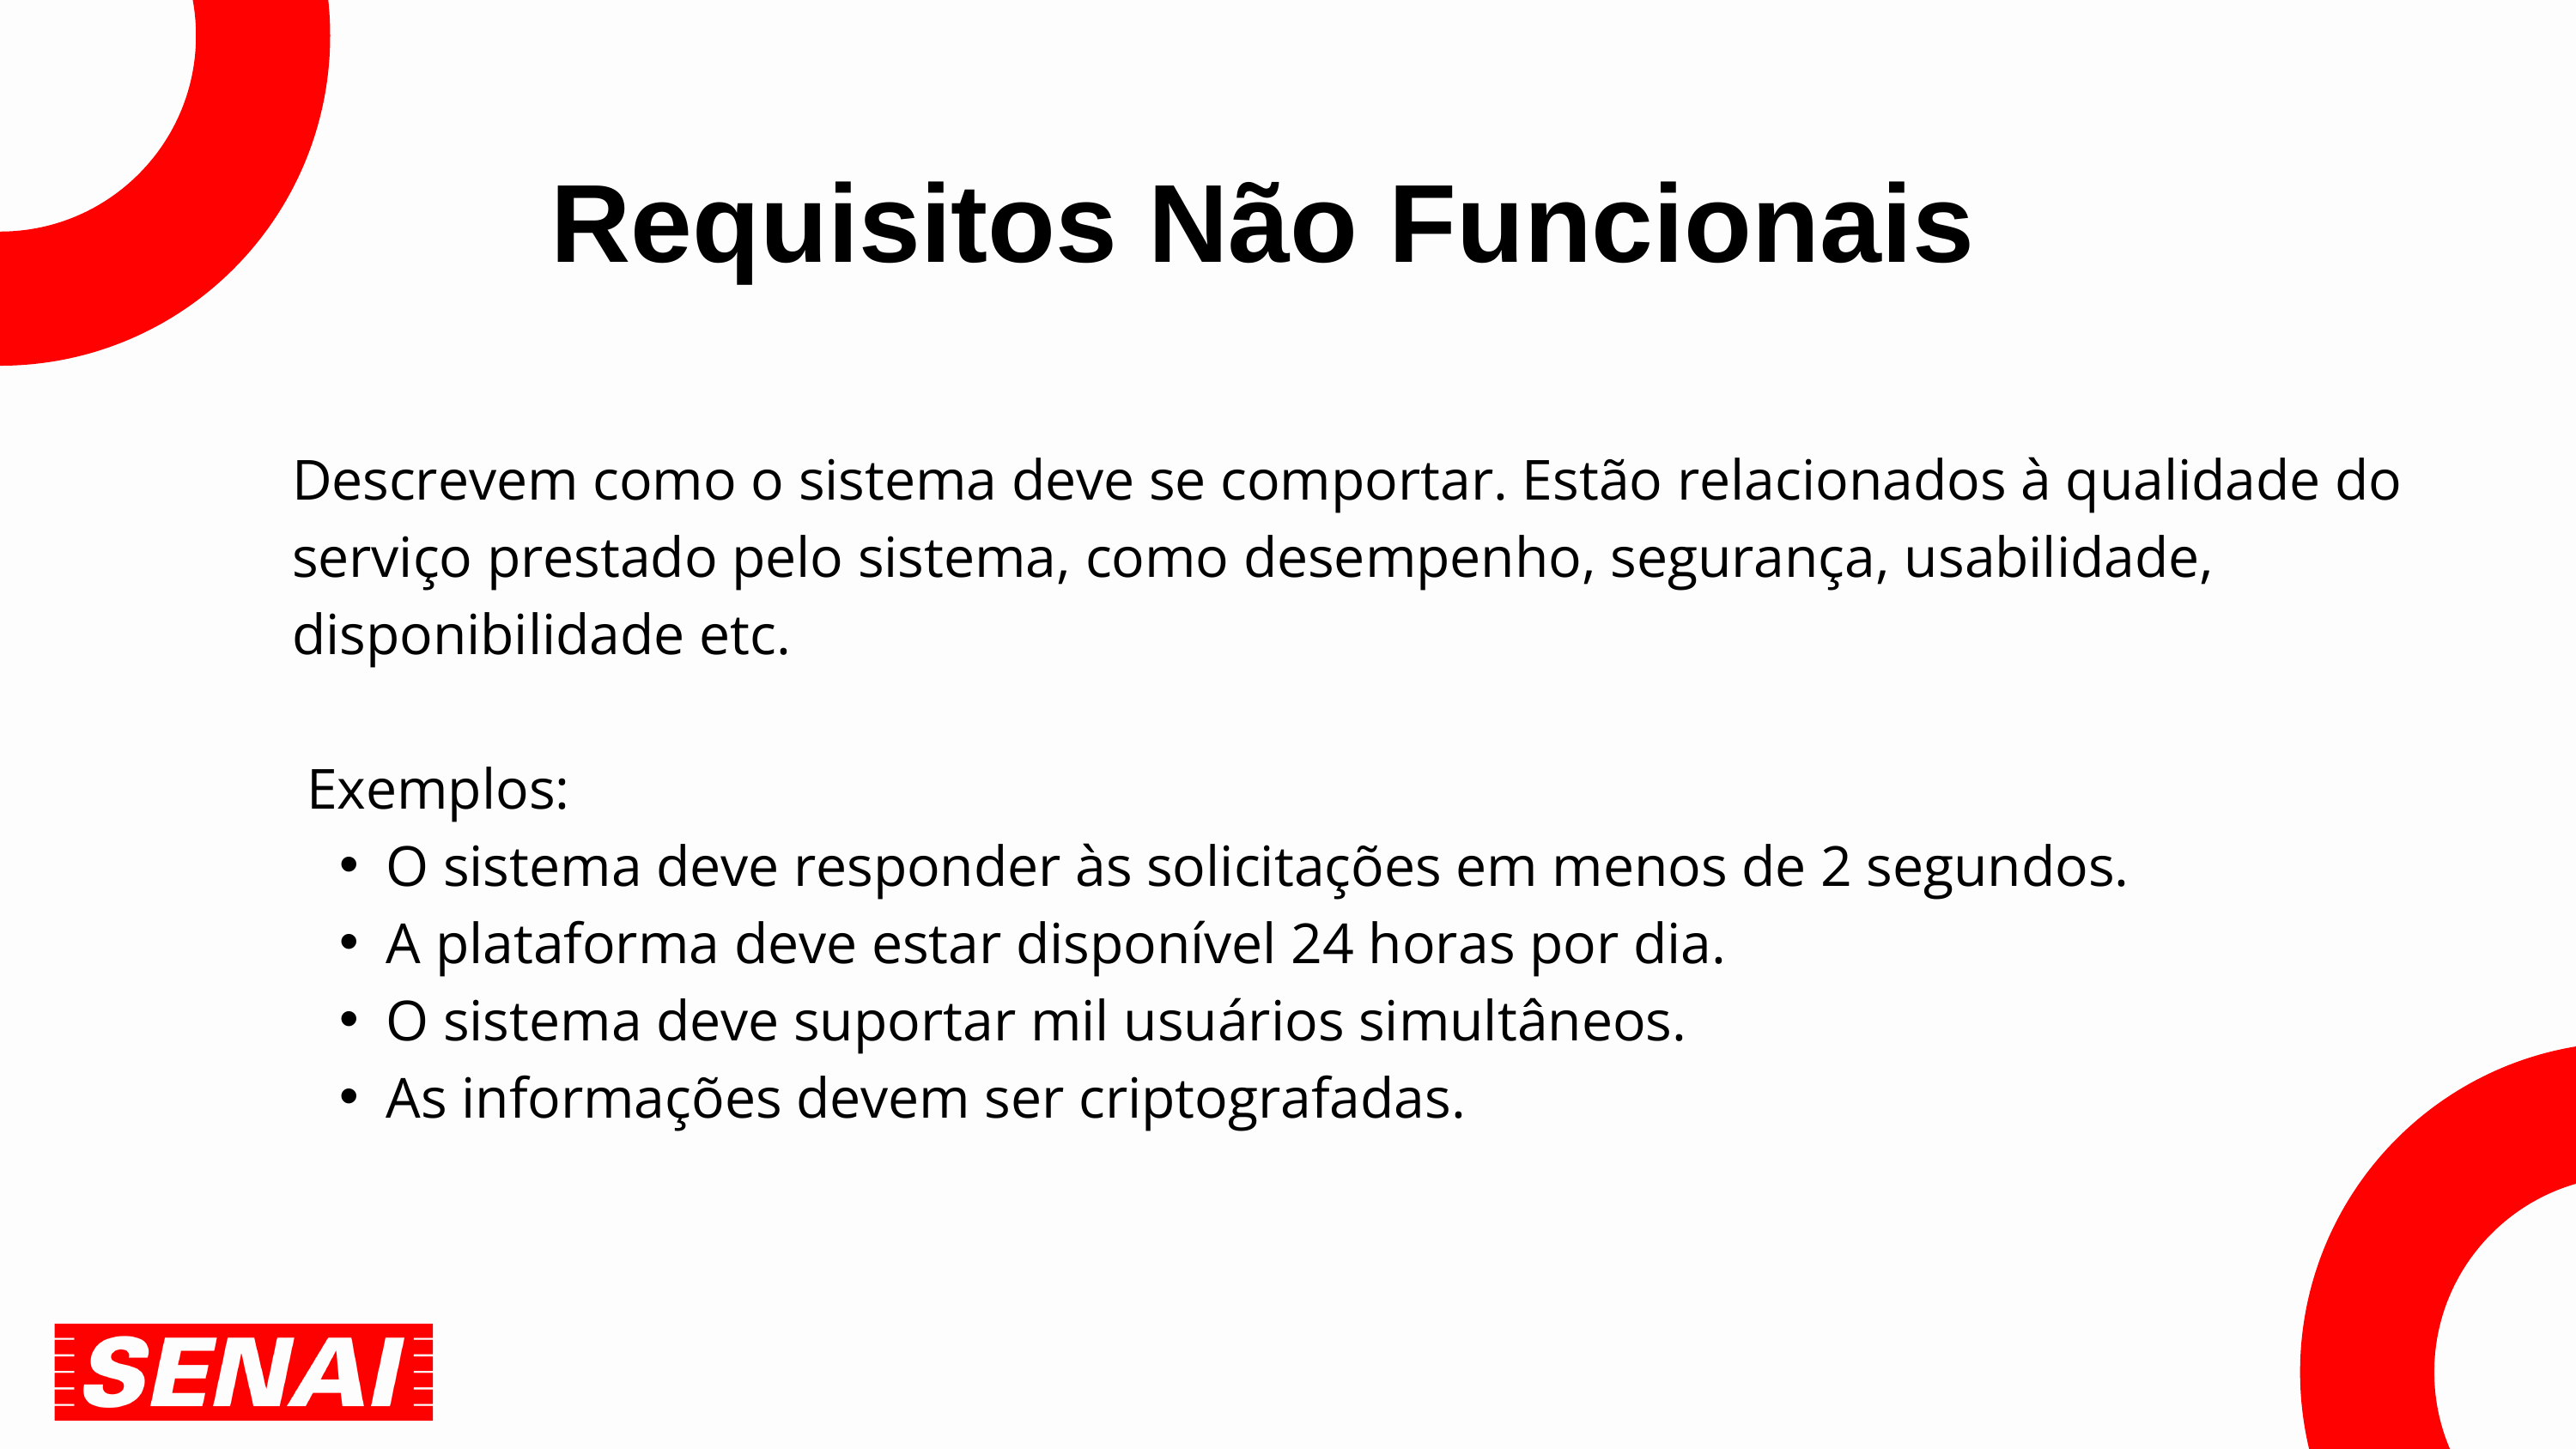

Requisitos Não Funcionais
Descrevem como o sistema deve se comportar. Estão relacionados à qualidade do serviço prestado pelo sistema, como desempenho, segurança, usabilidade, disponibilidade etc.

 Exemplos:
O sistema deve responder às solicitações em menos de 2 segundos.
A plataforma deve estar disponível 24 horas por dia.
O sistema deve suportar mil usuários simultâneos.
As informações devem ser criptografadas.